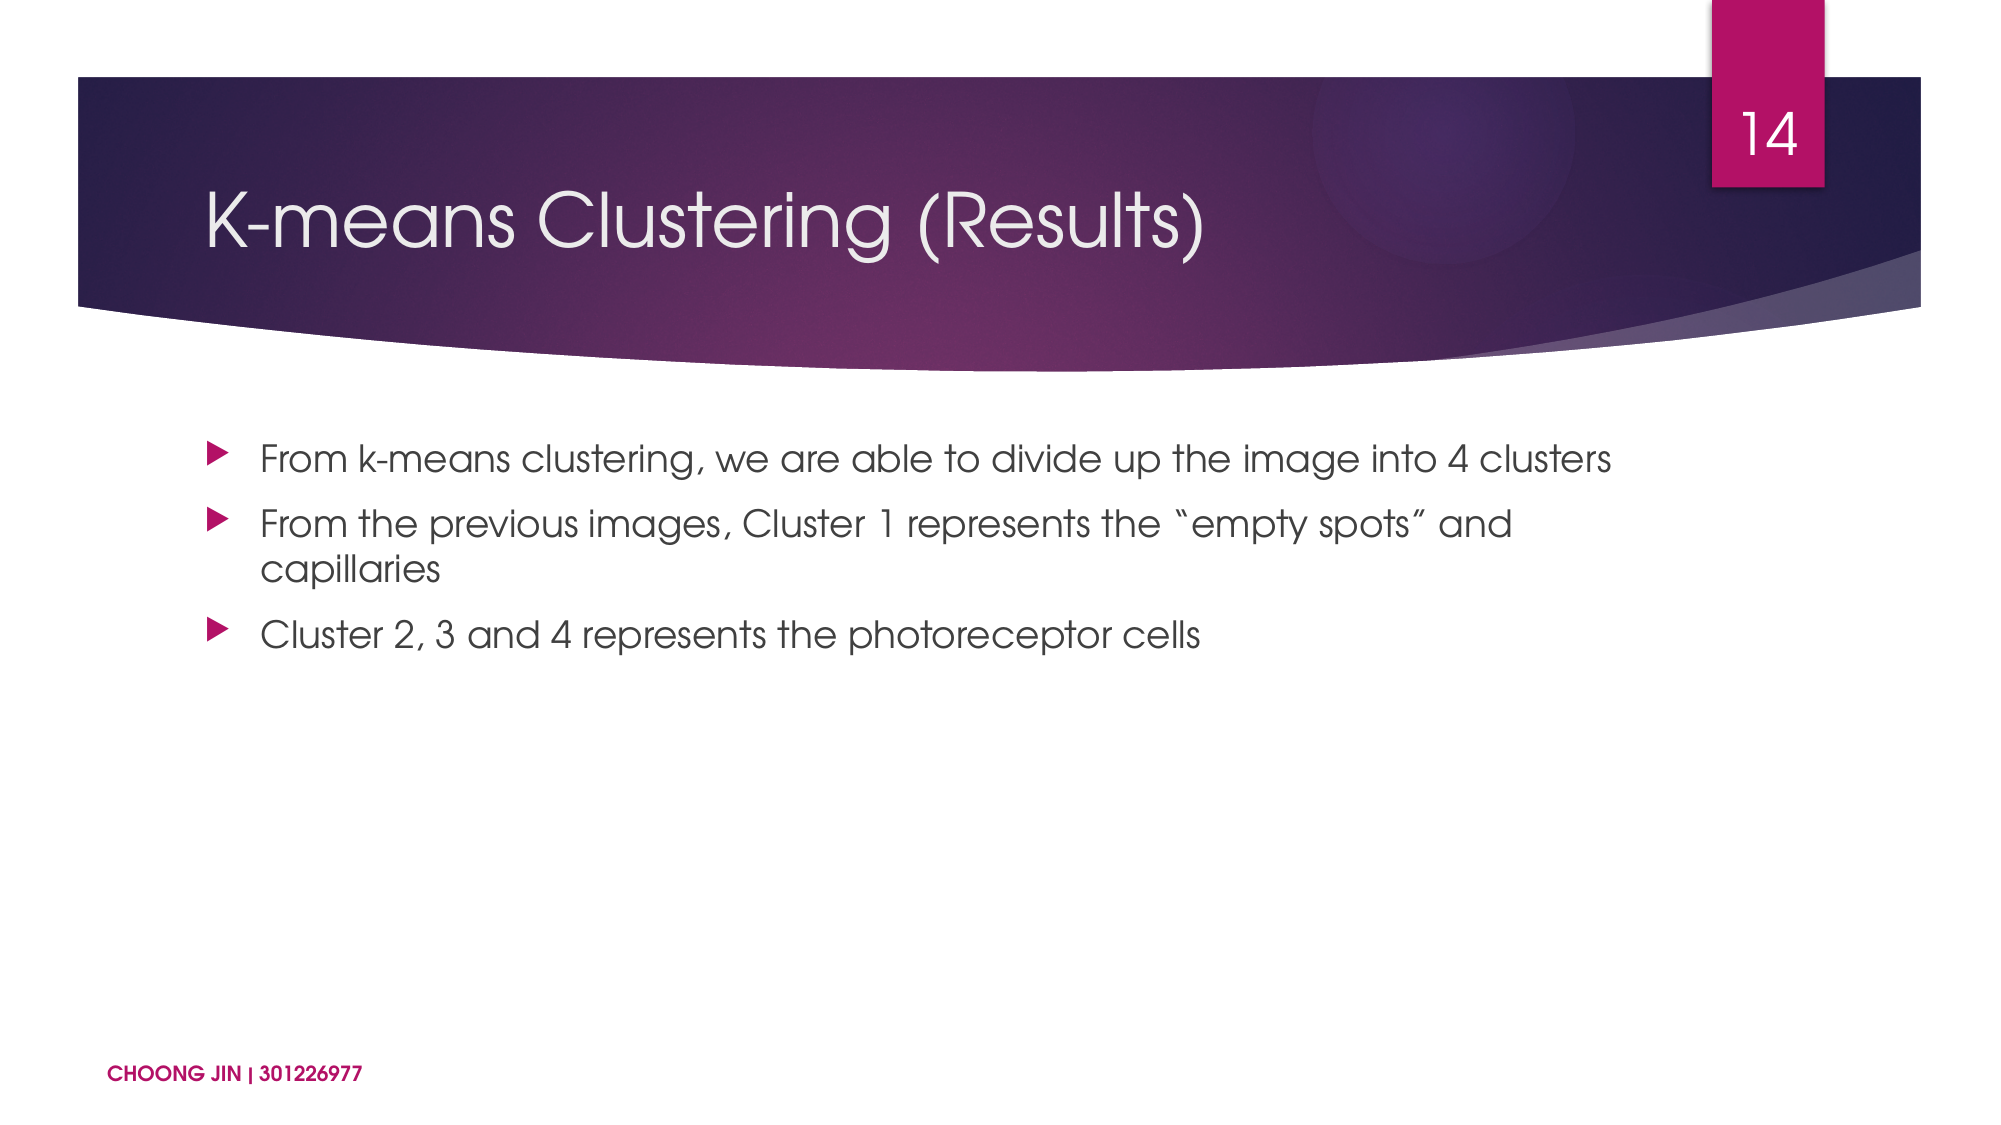

14
# K-means Clustering (Results)
From k-means clustering, we are able to divide up the image into 4 clusters
From the previous images, Cluster 1 represents the “empty spots” and capillaries
Cluster 2, 3 and 4 represents the photoreceptor cells
CHOONG JIN | 301226977